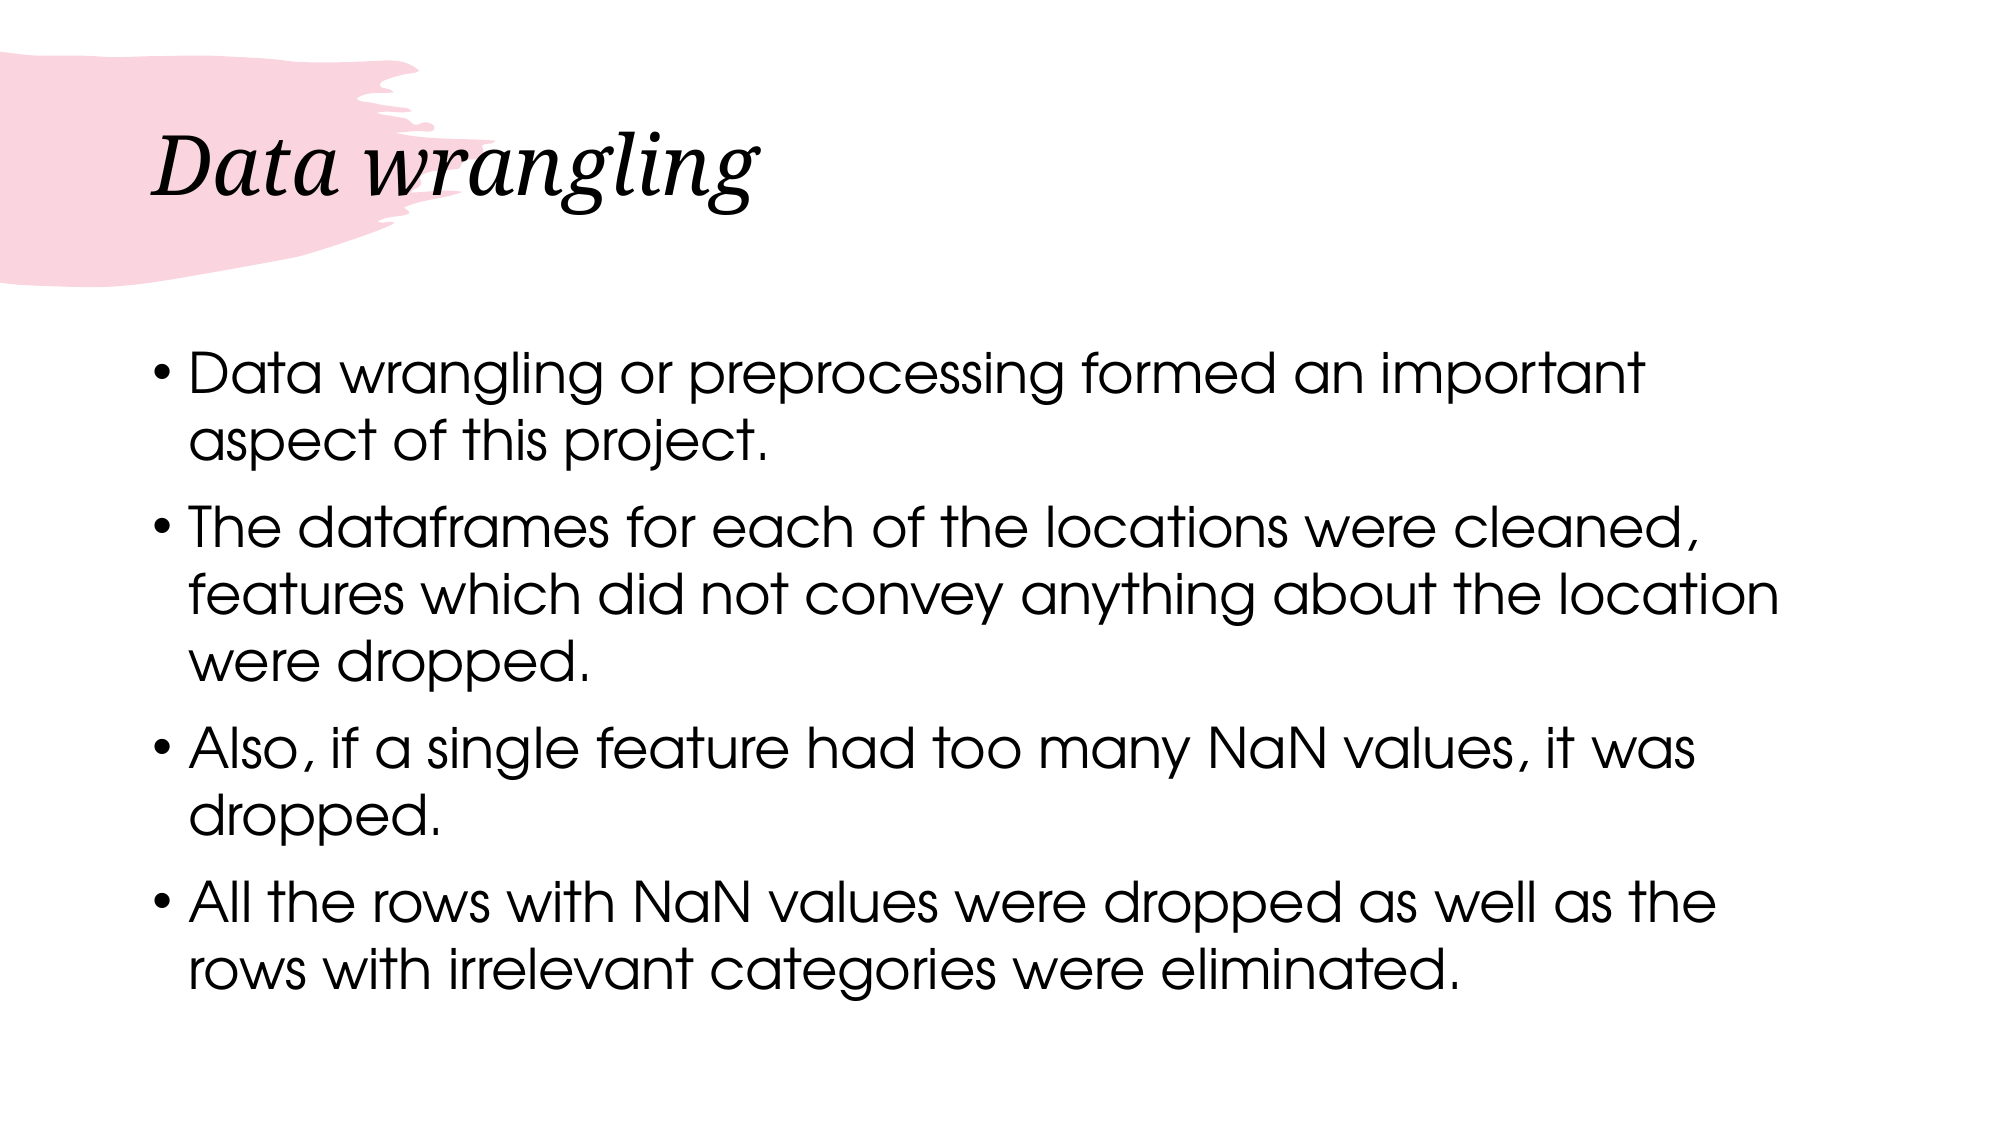

# Data wrangling
Data wrangling or preprocessing formed an important aspect of this project.
The dataframes for each of the locations were cleaned, features which did not convey anything about the location were dropped.
Also, if a single feature had too many NaN values, it was dropped.
All the rows with NaN values were dropped as well as the rows with irrelevant categories were eliminated.